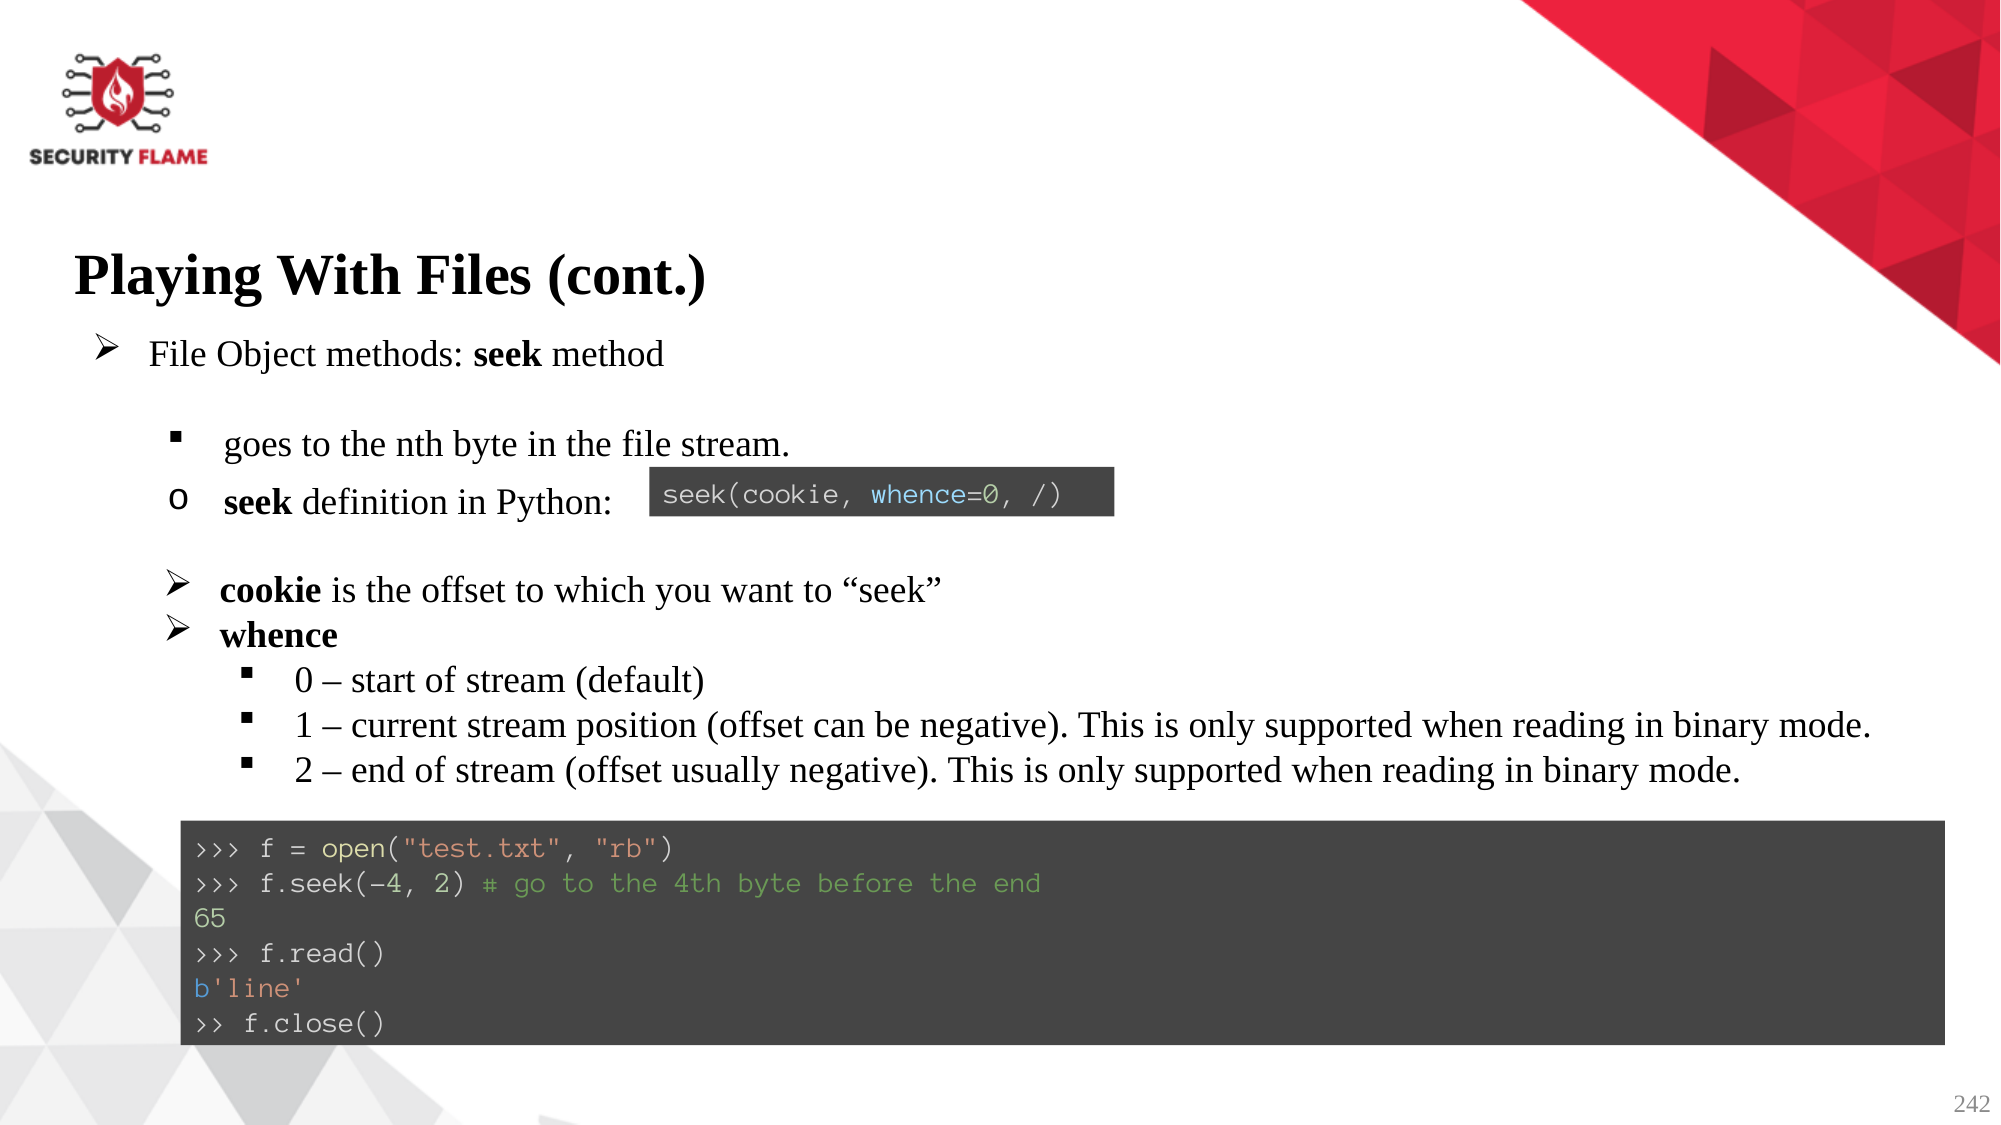

Playing With Files (cont.)
File Object methods: seek method
goes to the nth byte in the file stream.
seek definition in Python:
seek(cookie, whence=0, /)
cookie is the offset to which you want to “seek”
whence
0 – start of stream (default)
1 – current stream position (offset can be negative). This is only supported when reading in binary mode.
2 – end of stream (offset usually negative). This is only supported when reading in binary mode.
>>> f = open("test.txt", "rb")
>>> f.seek(-4, 2) # go to the 4th byte before the end
65
>>> f.read()
b'line'
>> f.close()
242